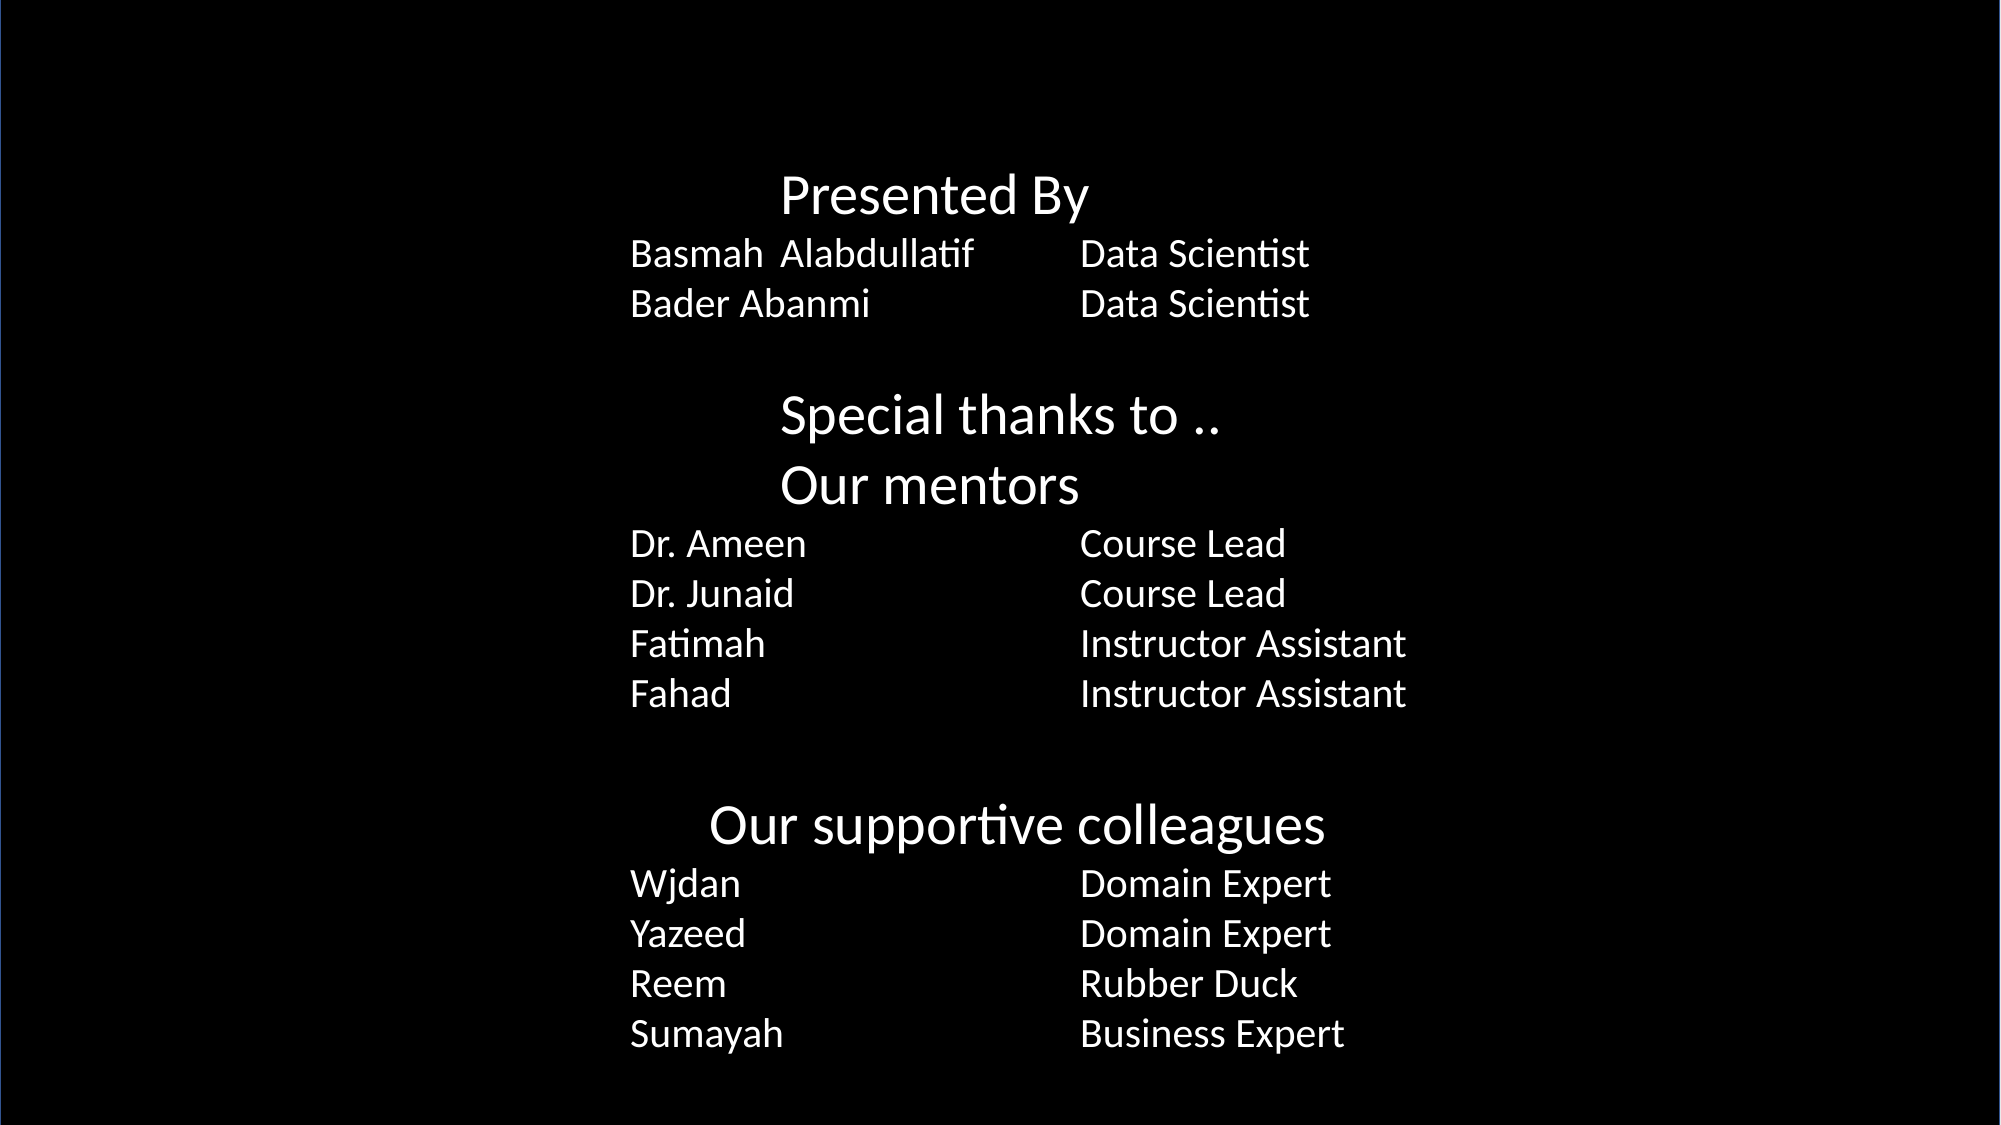

Presented By
Basmah	Alabdullatif	Data Scientist
Bader Abanmi		Data Scientist

	Special thanks to ..
	Our mentors
Dr. Ameen		Course Lead
Dr. Junaid		Course Lead
Fatmah			Instructor Assistant
Fahad			Instructor Assistant

      Our supportive colleagues
Wjdan 			Domain Expert
Yazeed			Domain Expert
Reem			Rubber Duck
Sumayah		Business Expert

	Presented By
Basmah	Alabdullatif	Data Scientist
Bader Abanmi		Data Scientist

	Special thanks to ..
	Our mentors
Dr. Ameen		Course Lead
Dr. Junaid		Course Lead
Fatmah			Instructor Assistant
Fahad			Instructor Assistant

      Our supportive colleagues
Wjdan 			Domain Expert
Yazeed			Domain Expert
Reem			Rubber Duck
Sumayah		Business Expert

	Presented By
Basmah	Alabdullatif	Data Scientist
Bader Abanmi		Data Scientist

	Special thanks to ..
	Our mentors
Dr. Ameen		Course Lead
Dr. Junaid		Course Lead
Fatmah			Instructor Assistant
Fahad			Instructor Assistant

      Our supportive colleagues
Wjdan 			Domain Expert
Yazeed			Domain Expert
Reem			Rubber Duck
Sumayah		Business Expert

	Presented By
Basmah	Alabdullatif	Data Scientist
Bader Abanmi		Data Scientist

	Special thanks to ..
	Our mentors
Dr. Ameen		Course Lead
Dr. Junaid		Course Lead
Fatmah			Instructor Assistant
Fahad			Instructor Assistant

      Our supportive colleagues
Wjdan 			Domain Expert
Yazeed			Domain Expert
Reem			Rubber Duck
Sumayah		Business Expert

	Presented By
Basmah	Alabdullatif	Data Scientist
Bader Abanmi		Data Scientist

	Special thanks to ..
	Our mentors
Dr. Ameen		Course Lead
Dr. Junaid		Course Lead
Fatmah			Instructor Assistant
Fahad			Instructor Assistant

      Our supportive colleagues
Wjdan 			Domain Expert
Yazeed			Domain Expert
Reem			Rubber Duck
Sumayah		Business Expert

	Presented By
Basmah	Alabdullatif	Data Scientist
Bader Abanmi		Data Scientist

	Special thanks to ..
	Our mentors
Dr. Ameen		Course Lead
Dr. Junaid		Course Lead
Fatmah			Instructor Assistant
Fahad			Instructor Assistant

      Our supportive colleagues
Wjdan 			Domain Expert
Yazeed			Domain Expert
Reem			Rubber Duck
Sumayah		Business Expert

	Presented By
Basmah	Alabdullatif	Data Scientist
Bader Abanmi		Data Scientist

	Special thanks to ..
	Our mentors
Dr. Ameen		Course Lead
Dr. Junaid		Course Lead
Fatmah			Instructor Assistant
Fahad			Instructor Assistant

      Our supportive colleagues
Wjdan 			Domain Expert
Yazeed			Domain Expert
Reem			Rubber Duck
Sumayah		Business Expert

	Presented By
Basmah	Alabdullatif	Data Scientist
Bader Abanmi		Data Scientist

	Special thanks to ..
	Our mentors
Dr. Ameen		Course Lead
Dr. Junaid		Course Lead
Fatmah			Instructor Assistant
Fahad			Instructor Assistant

      Our supportive colleagues
Wjdan 			Domain Expert
Yazeed			Domain Expert
Reem			Rubber Duck
Sumayah		Business Expert

	Presented By
Basmah	Alabdullatif	Data Scientist
Bader Abanmi		Data Scientist

	Special thanks to ..
	Our mentors
Dr. Ameen		Course Lead
Dr. Junaid		Course Lead
Fatmah			Instructor Assistant
Fahad			Instructor Assistant

      Our supportive colleagues
Wjdan 			Domain Expert
Yazeed			Domain Expert
Reem			Rubber Duck
Sumayah		Business Expert

	Presented By
Basmah	Alabdullatif	Data Scientist
Bader Abanmi		Data Scientist

	Special thanks to ..
	Our mentors
Dr. Ameen		Course Lead
Dr. Junaid		Course Lead
Fatmah			Instructor Assistant
Fahad			Instructor Assistant

      Our supportive colleagues
Wjdan 			Domain Expert
Yazeed			Domain Expert
Reem			Rubber Duck
Sumayah		Business Expert

	Presented By
Basmah	Alabdullatif	Data Scientist
Bader Abanmi		Data Scientist

	Special thanks to ..
	Our mentors
Dr. Ameen		Course Lead
Dr. Junaid		Course Lead
Fatmah			Instructor Assistant
Fahad			Instructor Assistant

      Our supportive colleagues
Wjdan 			Domain Expert
Yazeed			Domain Expert
Reem			Rubber Duck
Sumayah		Business Expert

	Presented By
Basmah	Alabdullatif	Data Scientist
Bader Abanmi		Data Scientist

	Special thanks to ..
	Our mentors
Dr. Ameen		Course Lead
Dr. Junaid		Course Lead
Fatmah			Instructor Assistant
Fahad			Instructor Assistant

      Our supportive colleagues
Wjdan 			Domain Expert
Yazeed			Domain Expert
Reem			Rubber Duck
Sumayah		Business Expert

	Presented By
Basmah	Alabdullatif	Data Scientist
Bader Abanmi		Data Scientist

	Special thanks to ..
	Our mentors
Dr. Ameen		Course Lead
Dr. Junaid		Course Lead
Fatmah			Instructor Assistant
Fahad			Instructor Assistant

      Our supportive colleagues
Wjdan 			Domain Expert
Yazeed			Domain Expert
Reem			Rubber Duck
Sumayah		Business Expert

 Presented By
Basmah	Alabdullatif	Data Scientist
Bader Abanmi		Data Scientist

	Special thanks to ..
	Our mentors
Dr. Ameen		Course Lead
Dr. Junaid		Course Lead
Fatmah			Instructor Assistant
Fahad			Instructor Assistant

      Our supportive colleagues
Wjdan 			Domain Expert
Yazeed			Domain Expert
Reem			Rubber Duck
Sumayah		Business Expert

	Presented By
Basmah	Alabdullatif	Data Scientist
Bader Abanmi		Data Scientist

	Special thanks to ..
	Our mentors
Dr. Ameen		Course Lead
Dr. Junaid		Course Lead
Fatmah			Instructor Assistant
Fahad			Instructor Assistant

      Our supportive colleagues
Wjdan 			Domain Expert
Yazeed			Domain Expert
Reem			Rubber Duck
Sumayah		Business Expert

 	Presented By
Basmah	Alabdullatif	Data Scientist
Bader Abanmi		Data Scientist

	Special thanks to ..
	Our mentors
Dr. Ameen		Course Lead
Dr. Junaid		Course Lead
Fatimah			Instructor Assistant
Fahad			Instructor Assistant

      Our supportive colleagues
Wjdan 			Domain Expert
Yazeed			Domain Expert
Reem			Rubber Duck
Sumayah		Business Expert

#